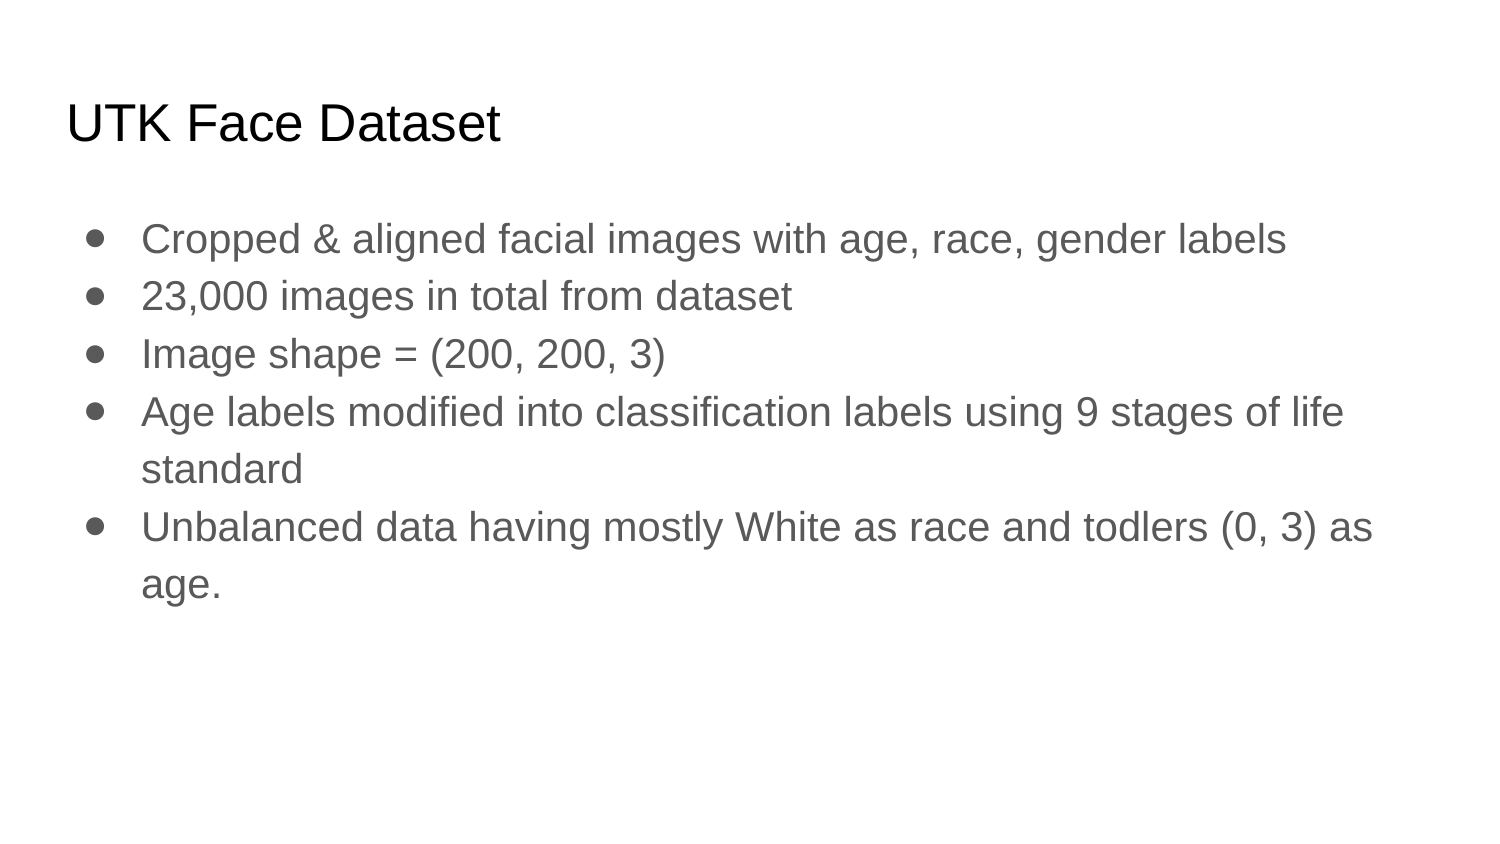

# UTK Face Dataset
Cropped & aligned facial images with age, race, gender labels
23,000 images in total from dataset
Image shape = (200, 200, 3)
Age labels modified into classification labels using 9 stages of life standard
Unbalanced data having mostly White as race and todlers (0, 3) as age.